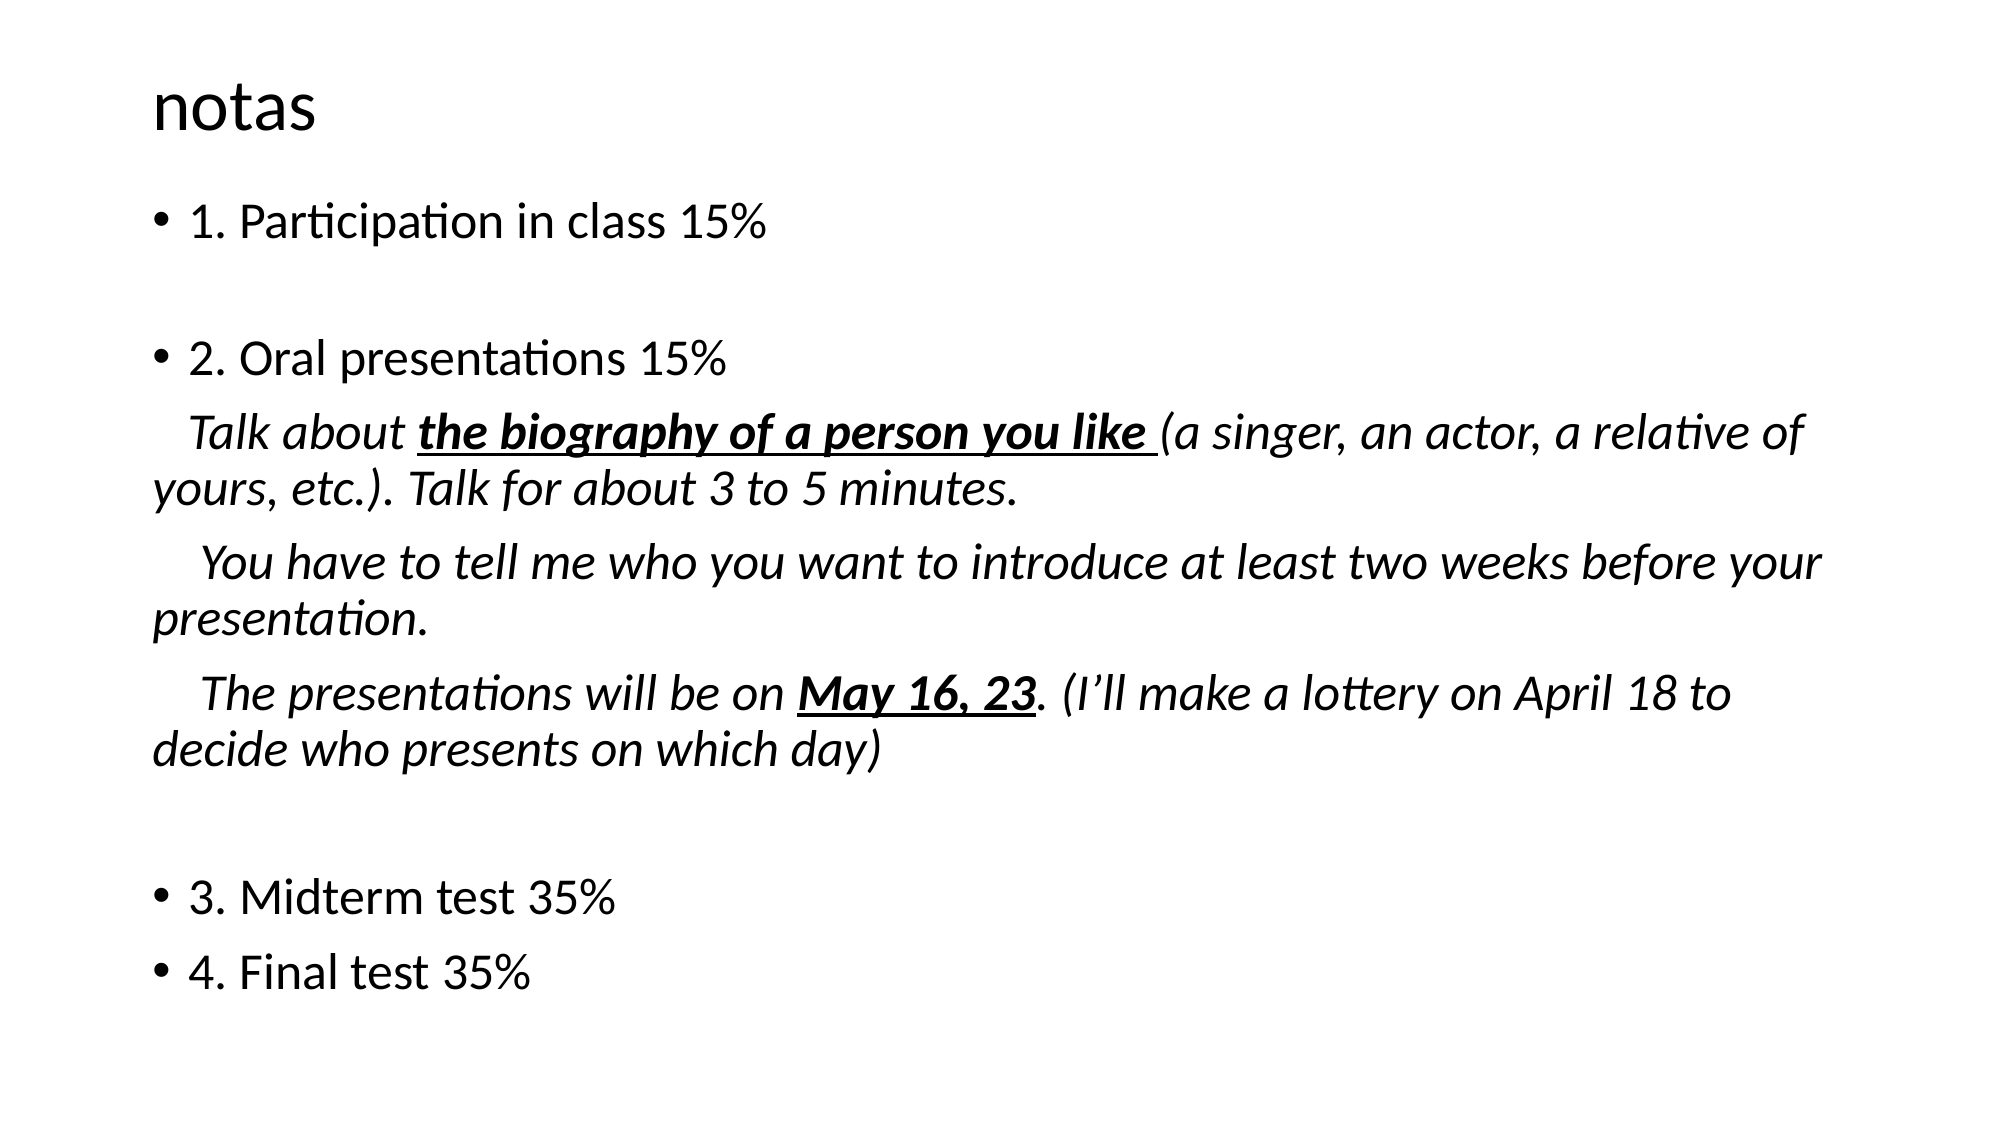

# notas
1. Participation in class 15%
2. Oral presentations 15%
   Talk about the biography of a person you like (a singer, an actor, a relative of yours, etc.). Talk for about 3 to 5 minutes.
    You have to tell me who you want to introduce at least two weeks before your presentation.
    The presentations will be on May 16, 23. (I’ll make a lottery on April 18 to decide who presents on which day)

3. Midterm test 35%
4. Final test 35%